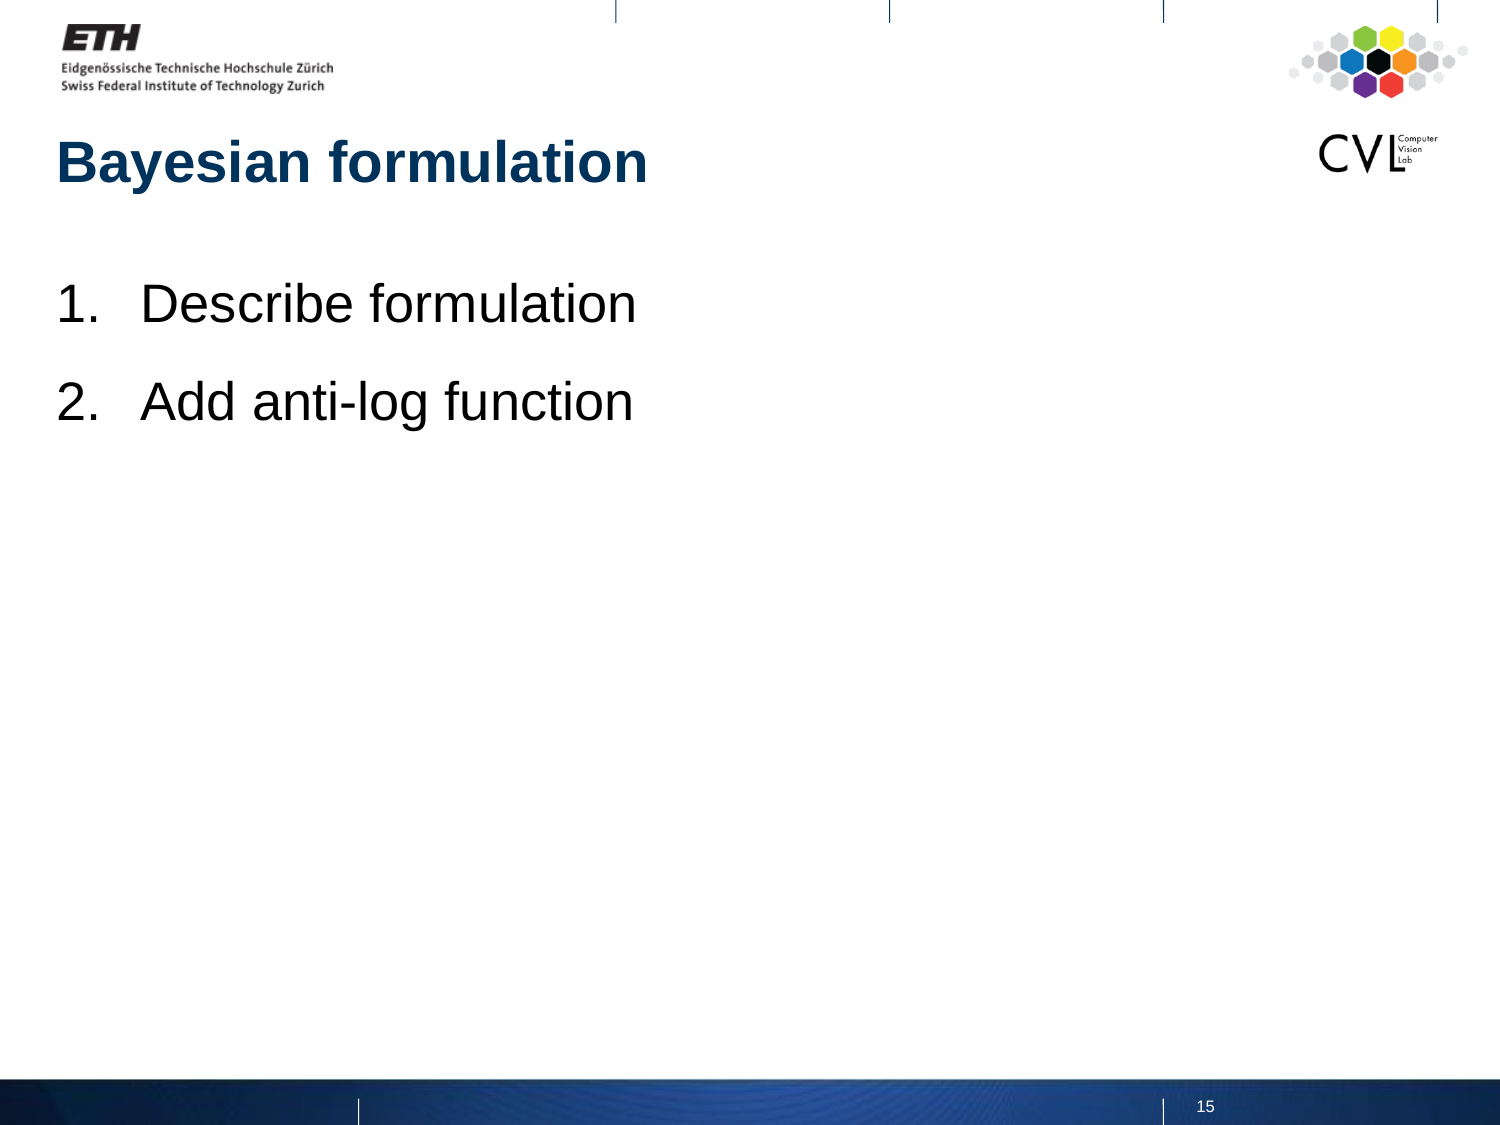

Bayesian formulation
Describe formulation
Add anti-log function
15